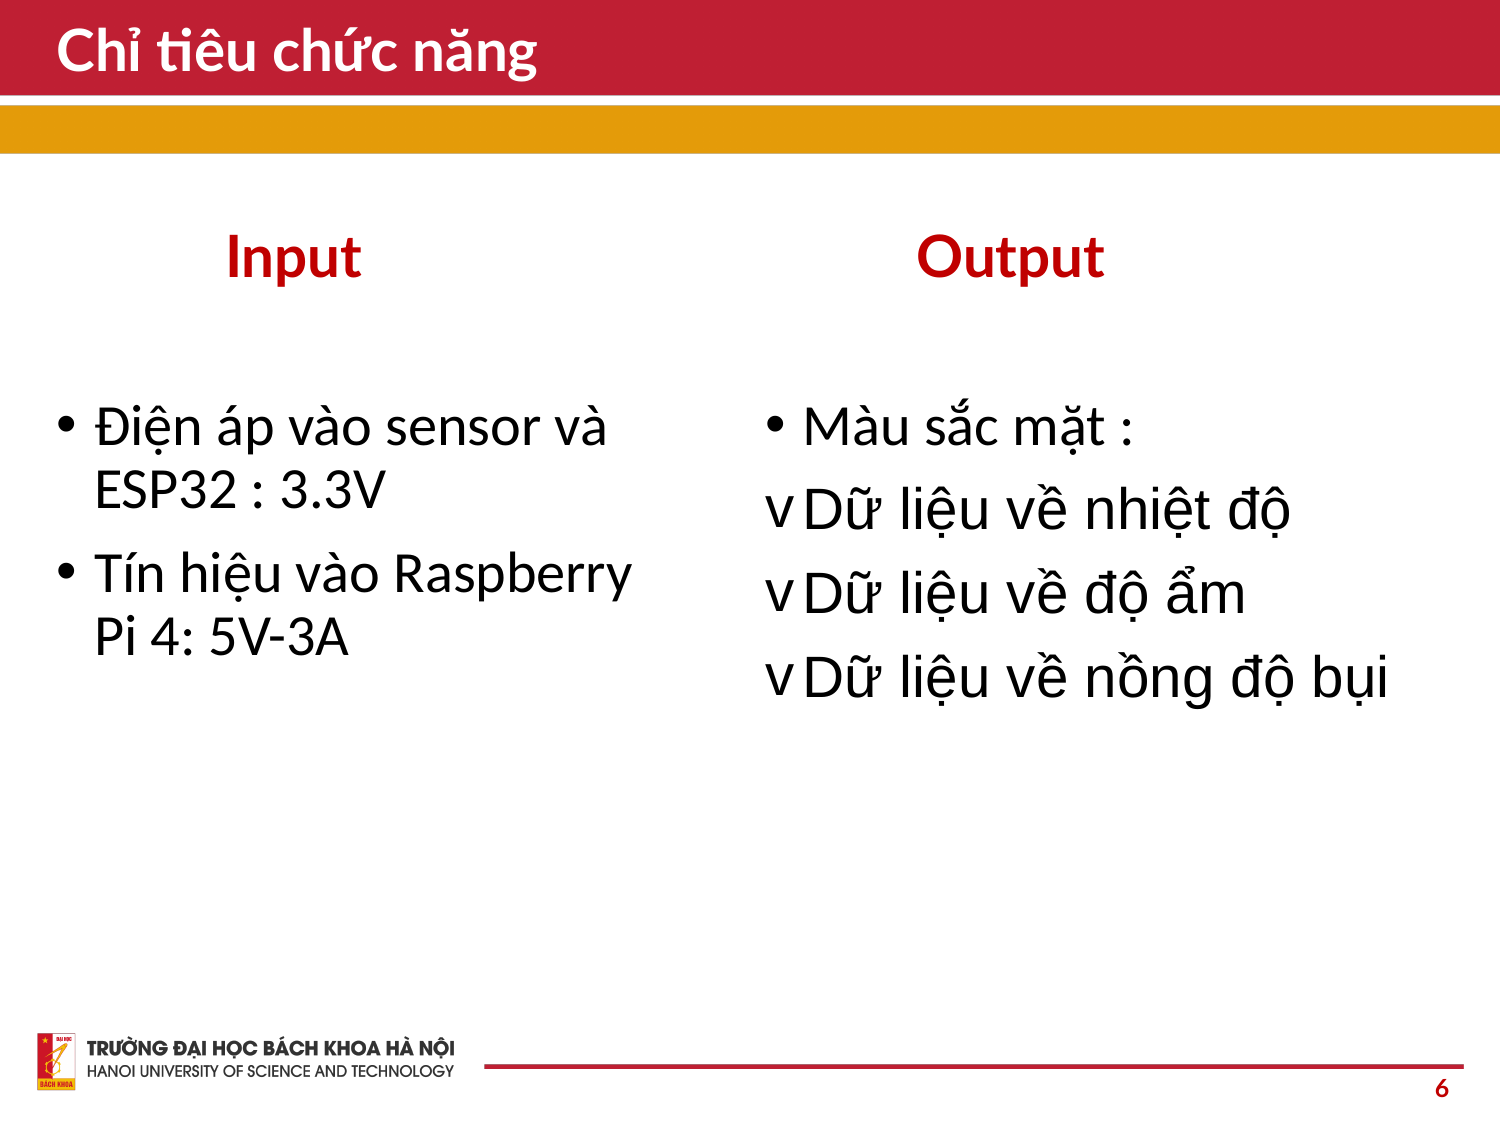

# Chỉ tiêu chức năng
Input
Output
Điện áp vào sensor và ESP32 : 3.3V
Tín hiệu vào Raspberry Pi 4: 5V-3A

Màu sắc mặt :
Dữ liệu về nhiệt độ
Dữ liệu về độ ẩm
Dữ liệu về nồng độ bụi
6